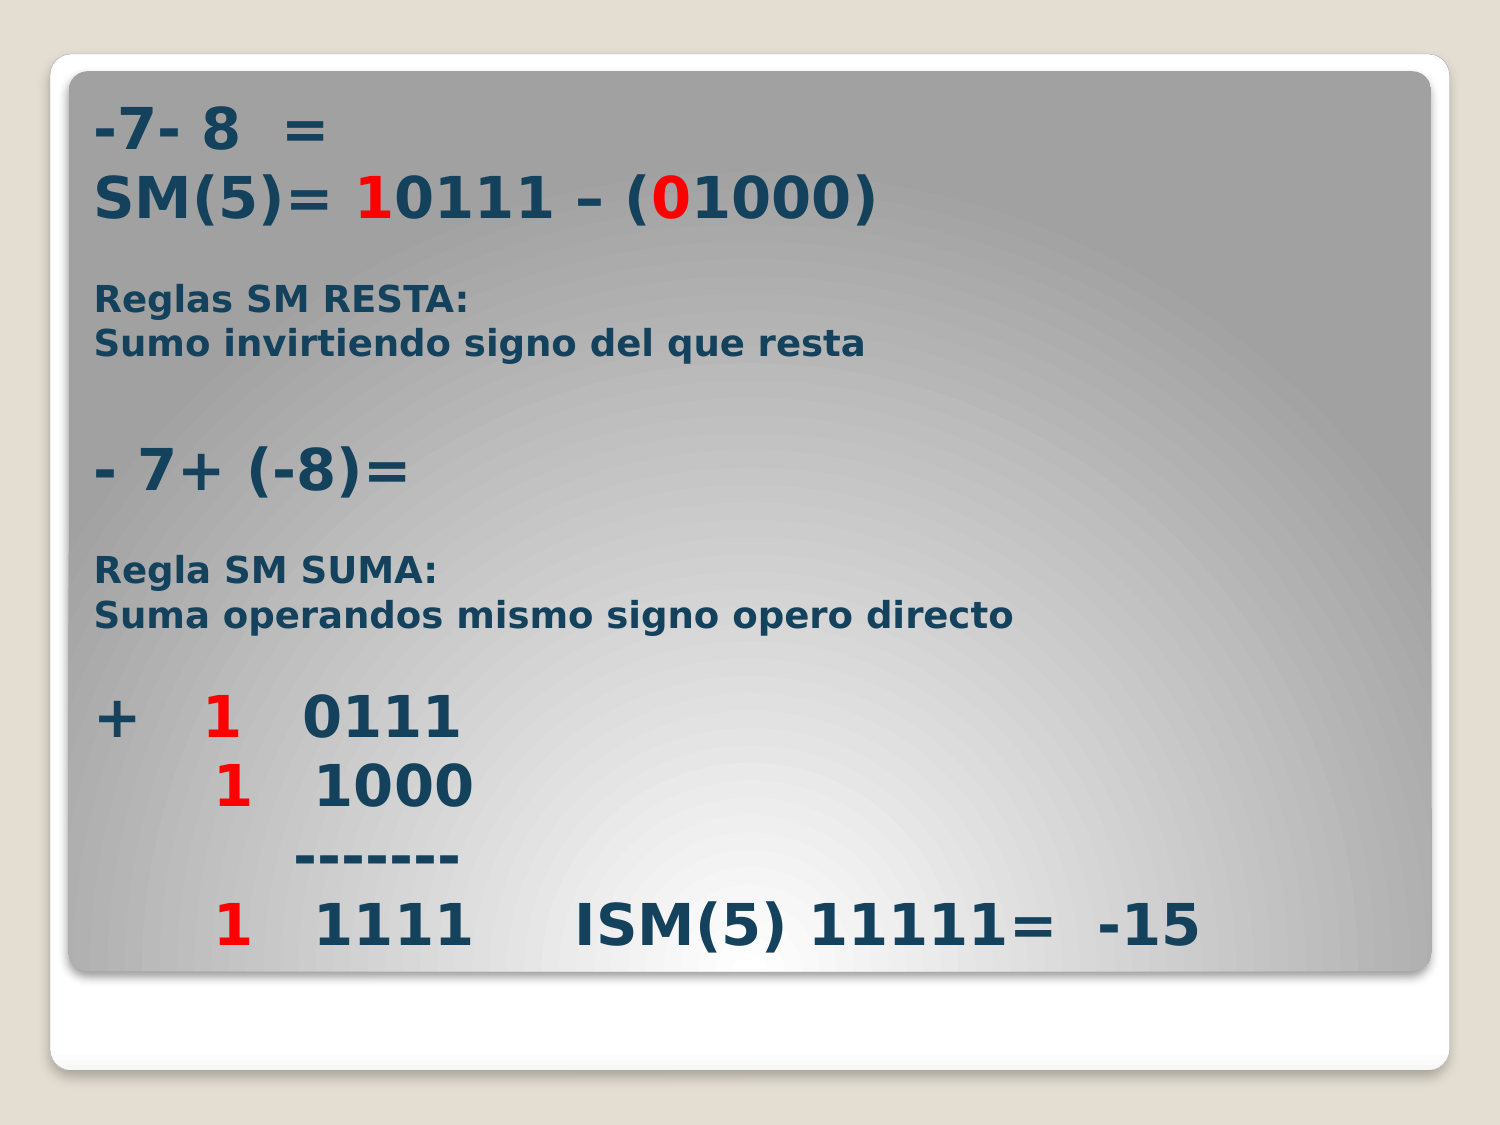

# -7- 8  = SM(5)= 10111 – (01000) Reglas SM RESTA: Sumo invirtiendo signo del que resta - 7+ (-8)= Regla SM SUMA: Suma operandos mismo signo opero directo +   1   0111 1   1000 ------- 1   1111     ISM(5) 11111=  -15